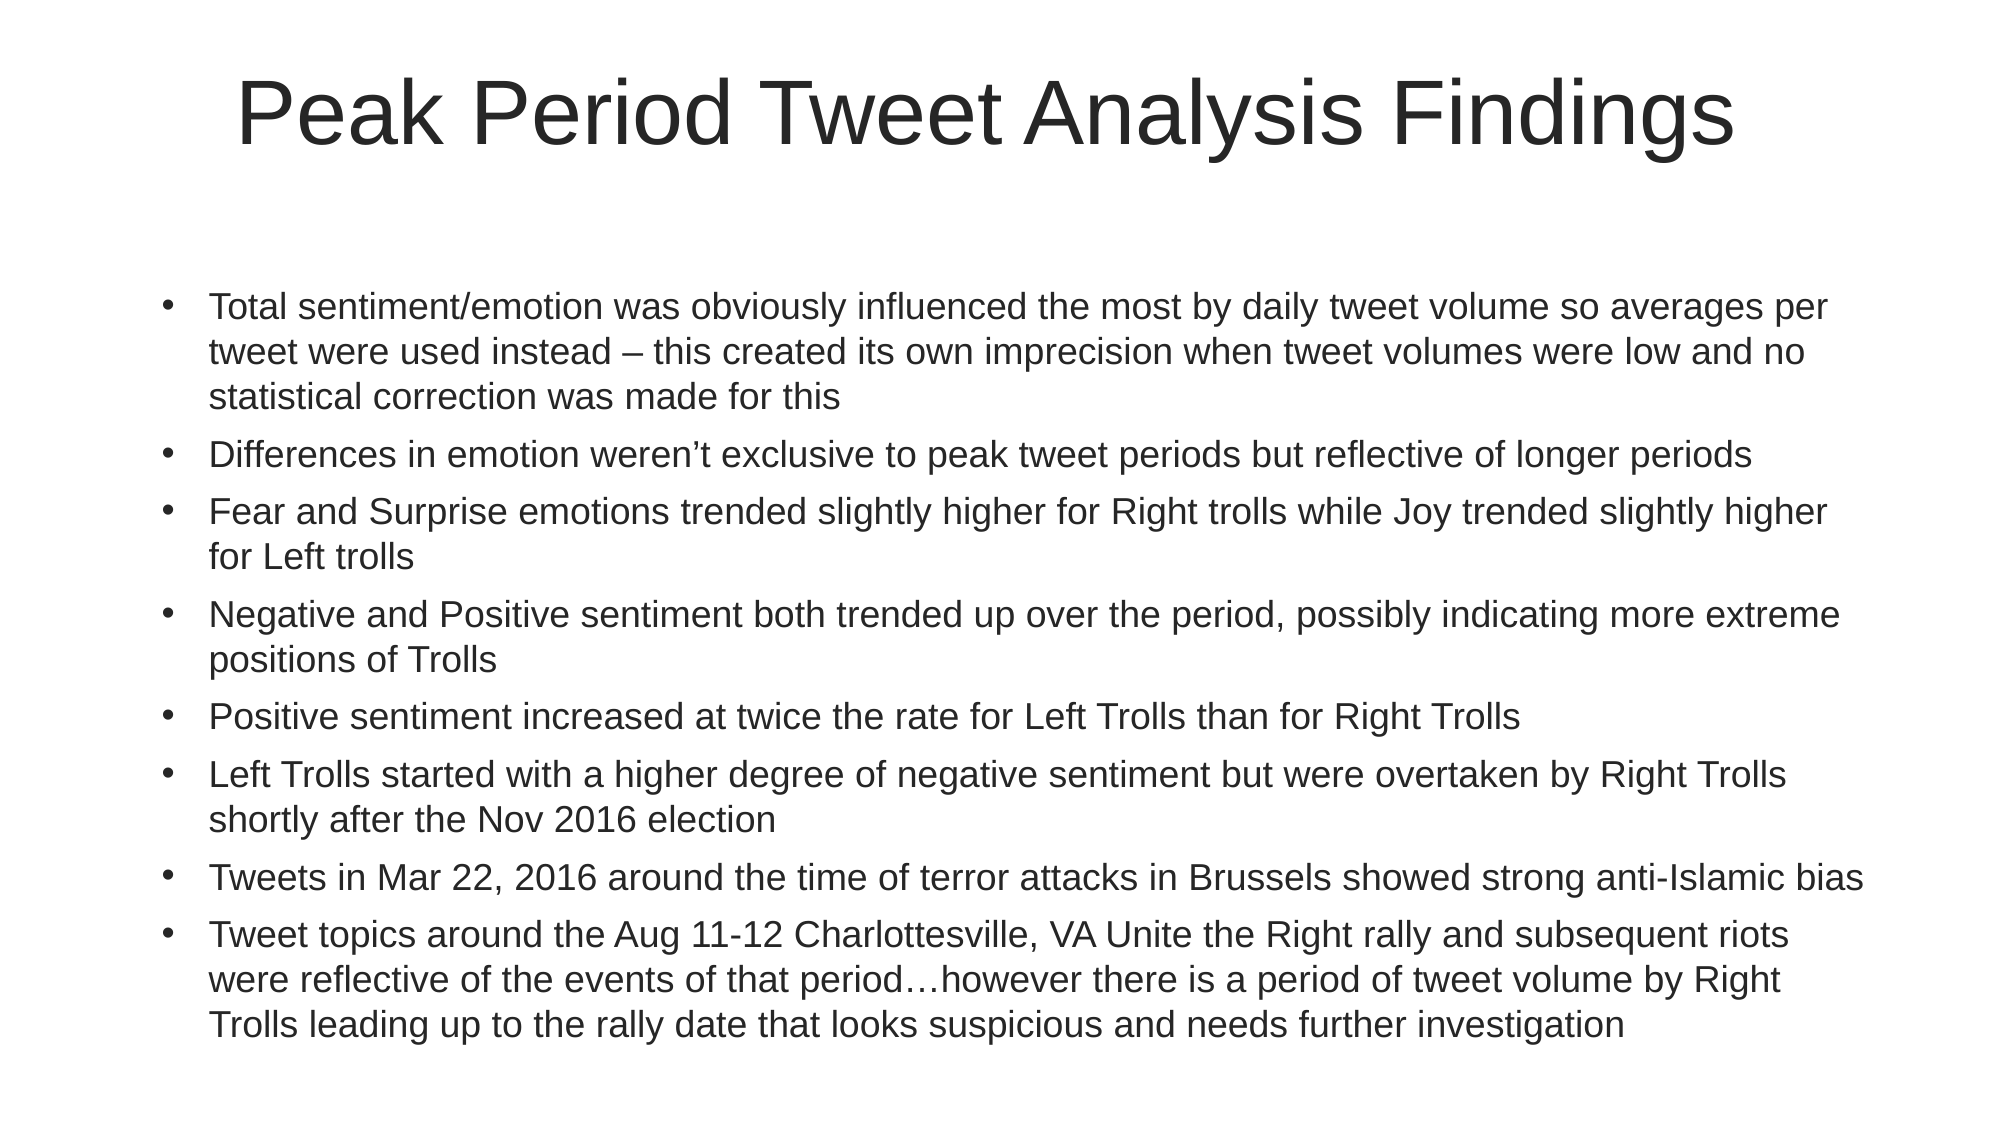

Peak Period Tweet Analysis Findings
Total sentiment/emotion was obviously influenced the most by daily tweet volume so averages per tweet were used instead – this created its own imprecision when tweet volumes were low and no statistical correction was made for this
Differences in emotion weren’t exclusive to peak tweet periods but reflective of longer periods
Fear and Surprise emotions trended slightly higher for Right trolls while Joy trended slightly higher for Left trolls
Negative and Positive sentiment both trended up over the period, possibly indicating more extreme positions of Trolls
Positive sentiment increased at twice the rate for Left Trolls than for Right Trolls
Left Trolls started with a higher degree of negative sentiment but were overtaken by Right Trolls shortly after the Nov 2016 election
Tweets in Mar 22, 2016 around the time of terror attacks in Brussels showed strong anti-Islamic bias
Tweet topics around the Aug 11-12 Charlottesville, VA Unite the Right rally and subsequent riots were reflective of the events of that period…however there is a period of tweet volume by Right Trolls leading up to the rally date that looks suspicious and needs further investigation